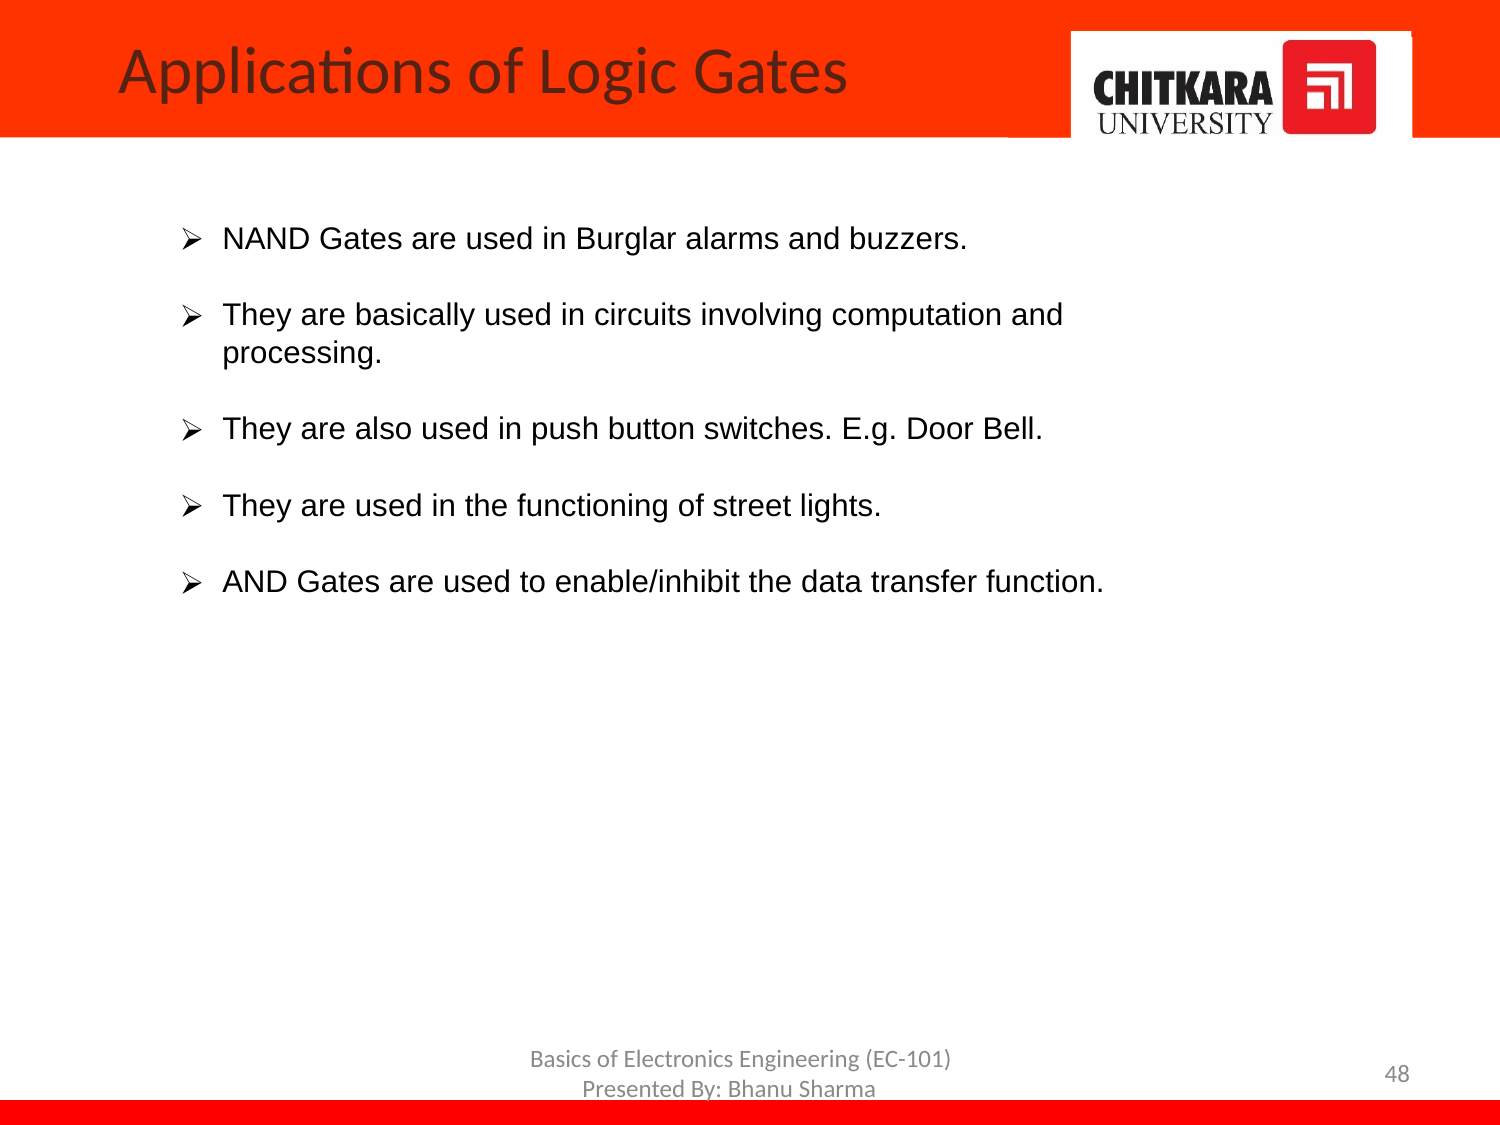

# Applications of Logic Gates

NAND Gates are used in Burglar alarms and buzzers.

They are basically used in circuits involving computation and processing.

They are also used in push button switches. E.g. Door Bell.

They are used in the functioning of street lights.

AND Gates are used to enable/inhibit the data transfer function.
Basics of Electronics Engineering (EC-101)          Presented By: Bhanu Sharma
48